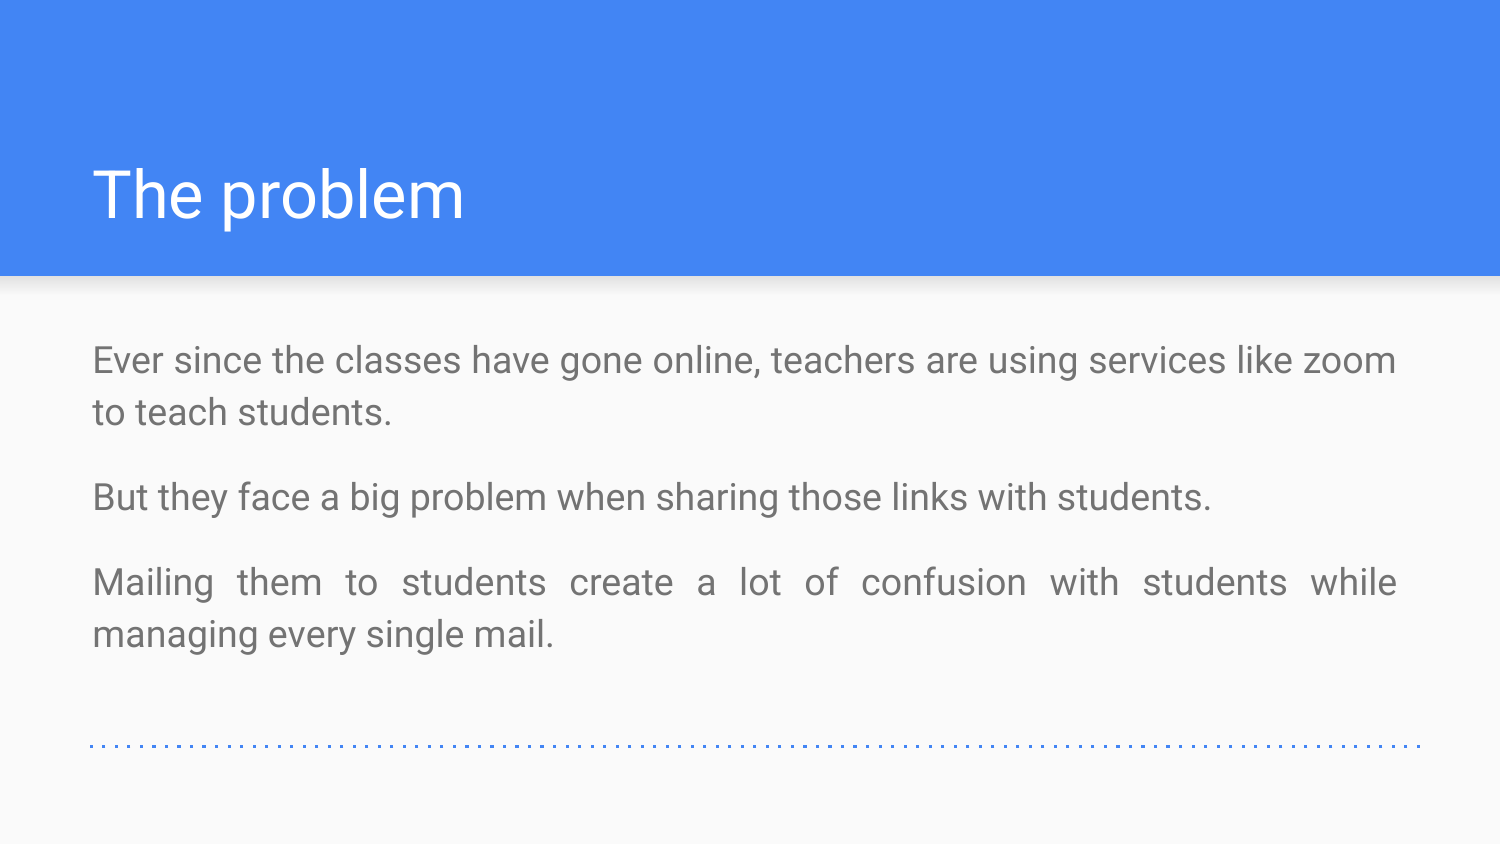

# The problem
Ever since the classes have gone online, teachers are using services like zoom to teach students.
But they face a big problem when sharing those links with students.
Mailing them to students create a lot of confusion with students while managing every single mail.